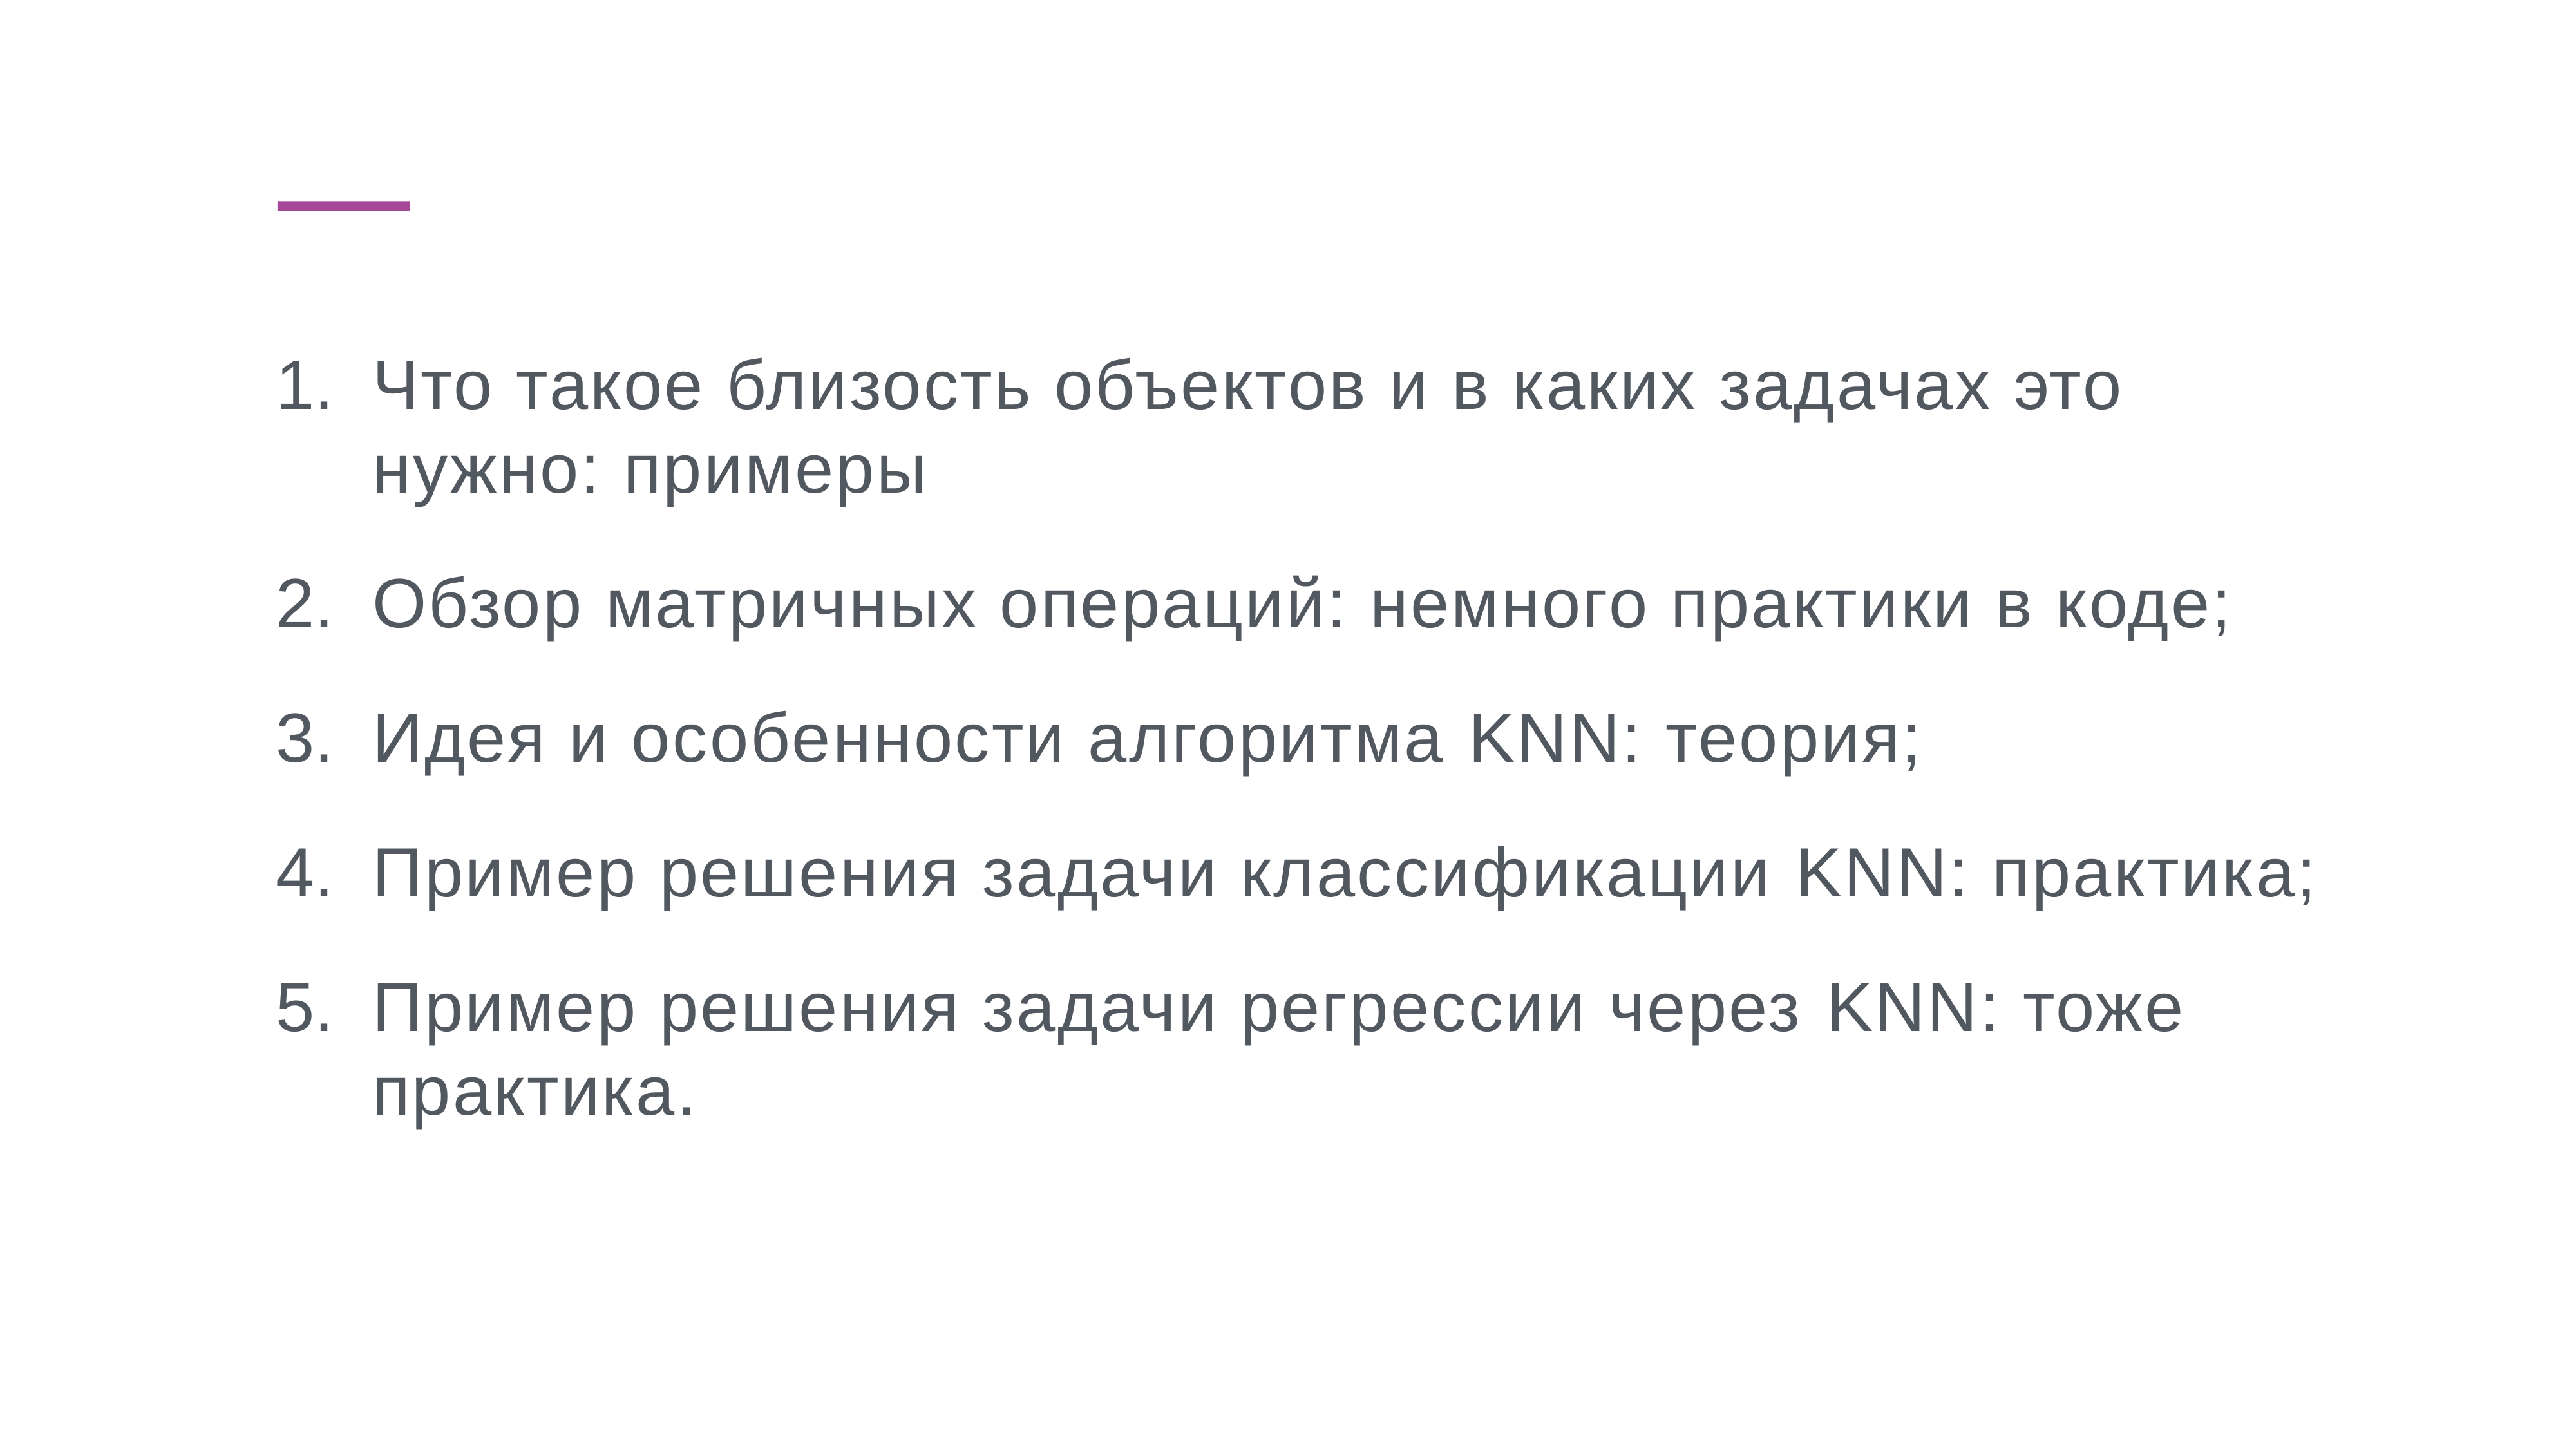

Что такое близость объектов и в каких задачах это нужно: примеры
Обзор матричных операций: немного практики в коде;
Идея и особенности алгоритма KNN: теория;
Пример решения задачи классификации KNN: практика;
Пример решения задачи регрессии через KNN: тоже практика.